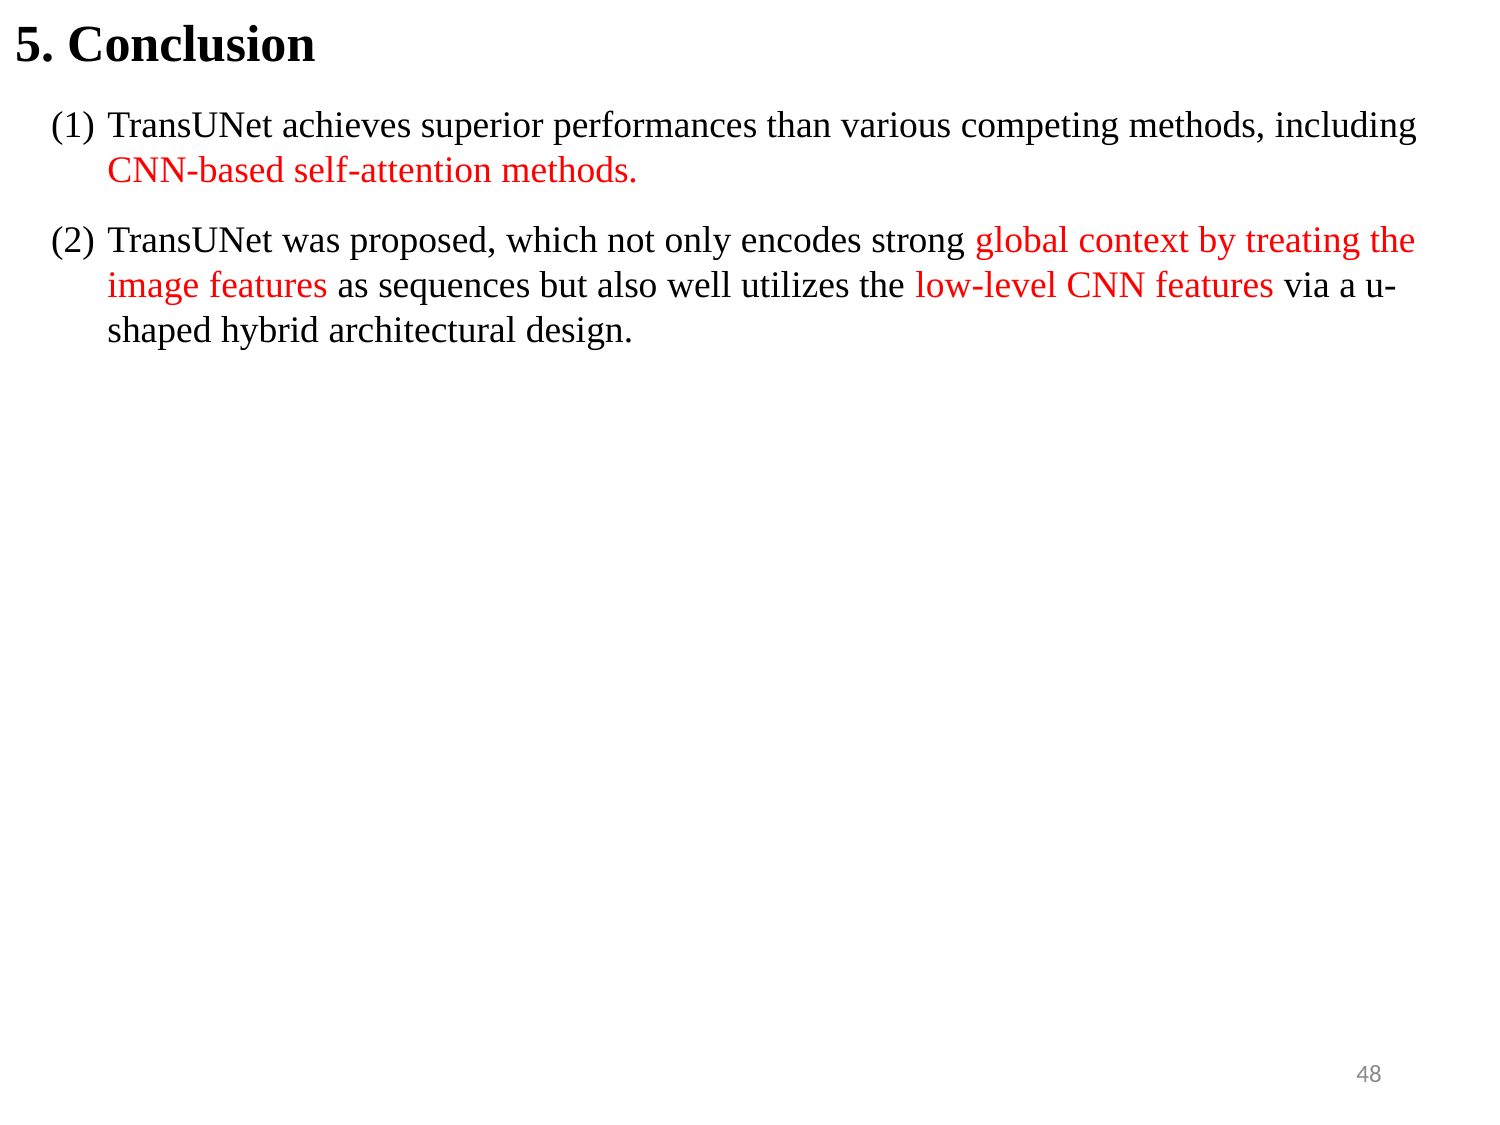

5. Conclusion
TransUNet achieves superior performances than various competing methods, including CNN-based self-attention methods.
TransUNet was proposed, which not only encodes strong global context by treating the image features as sequences but also well utilizes the low-level CNN features via a u-shaped hybrid architectural design.
48